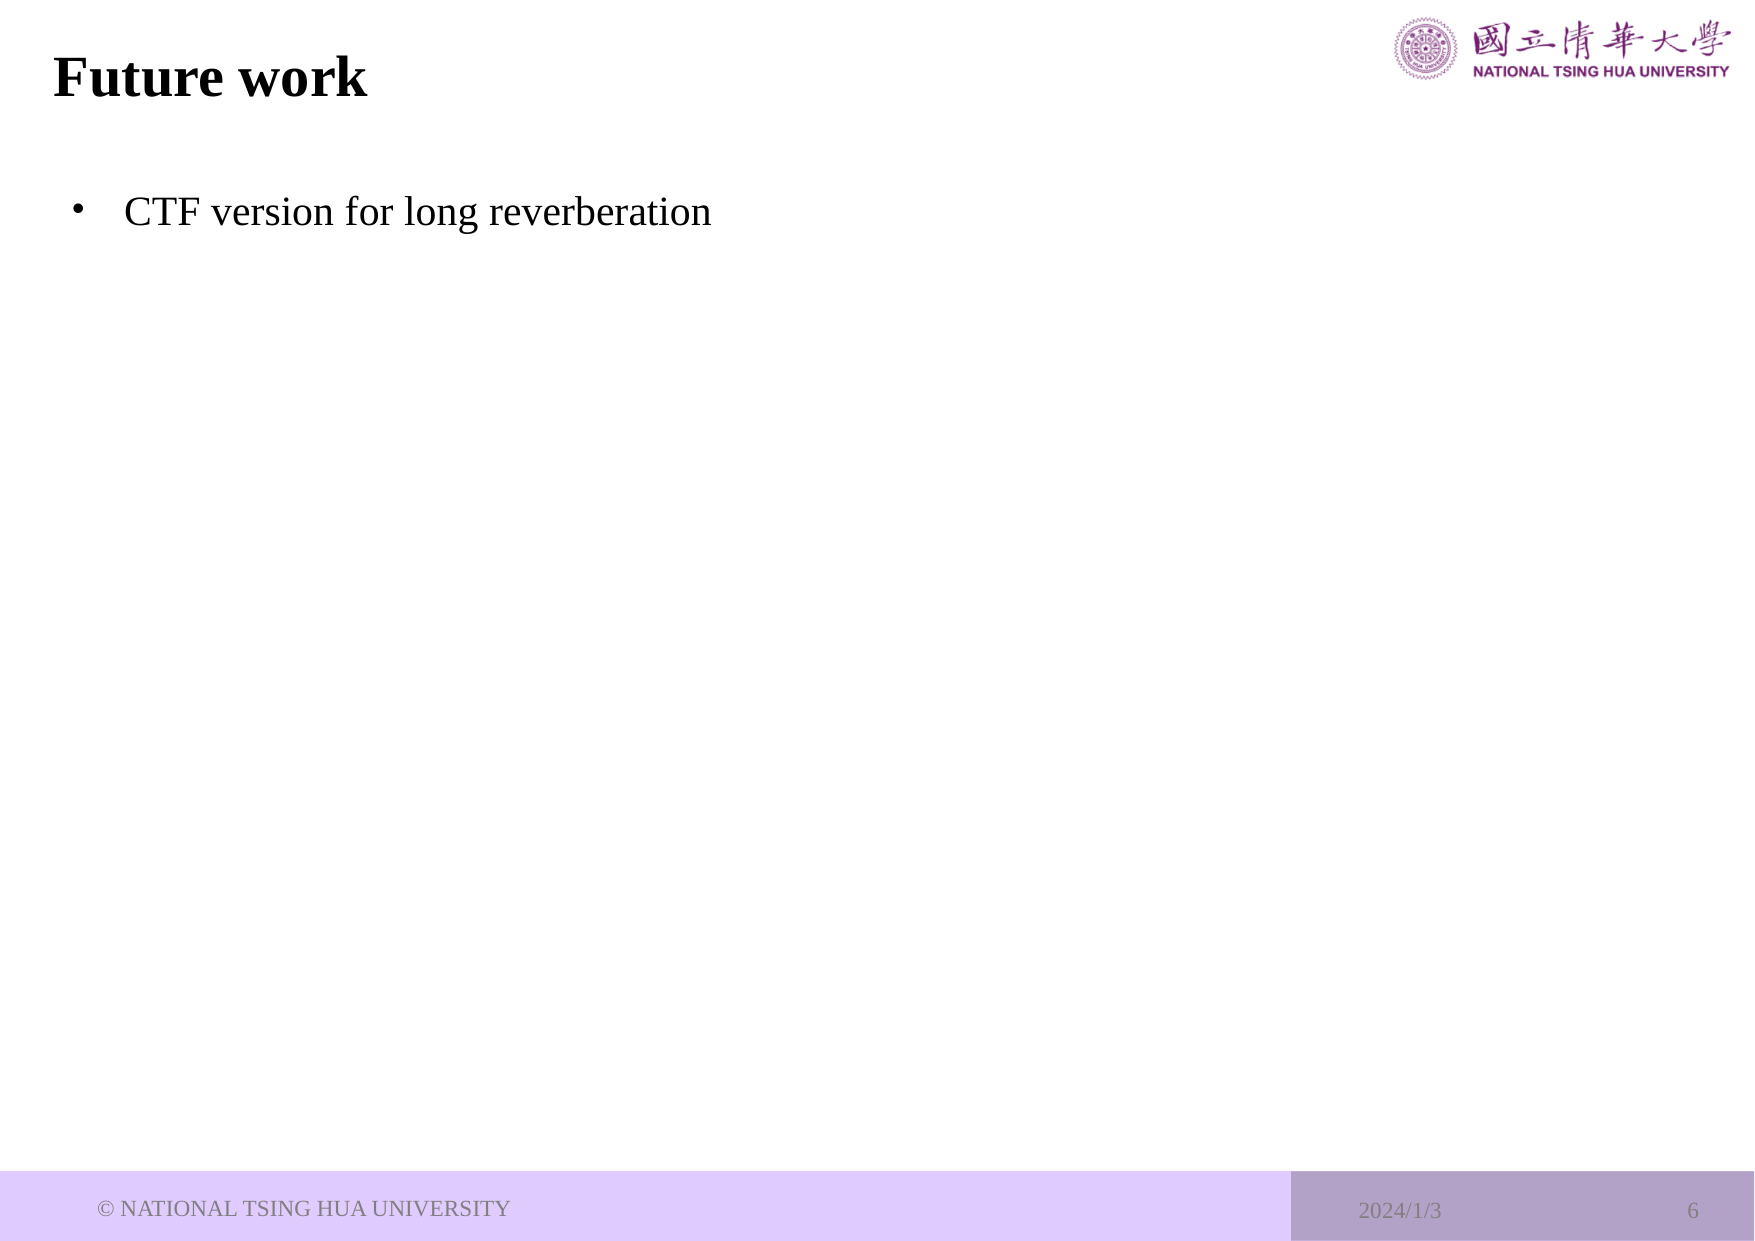

# Future work
CTF version for long reverberation
© NATIONAL TSING HUA UNIVERSITY
2024/1/3
6